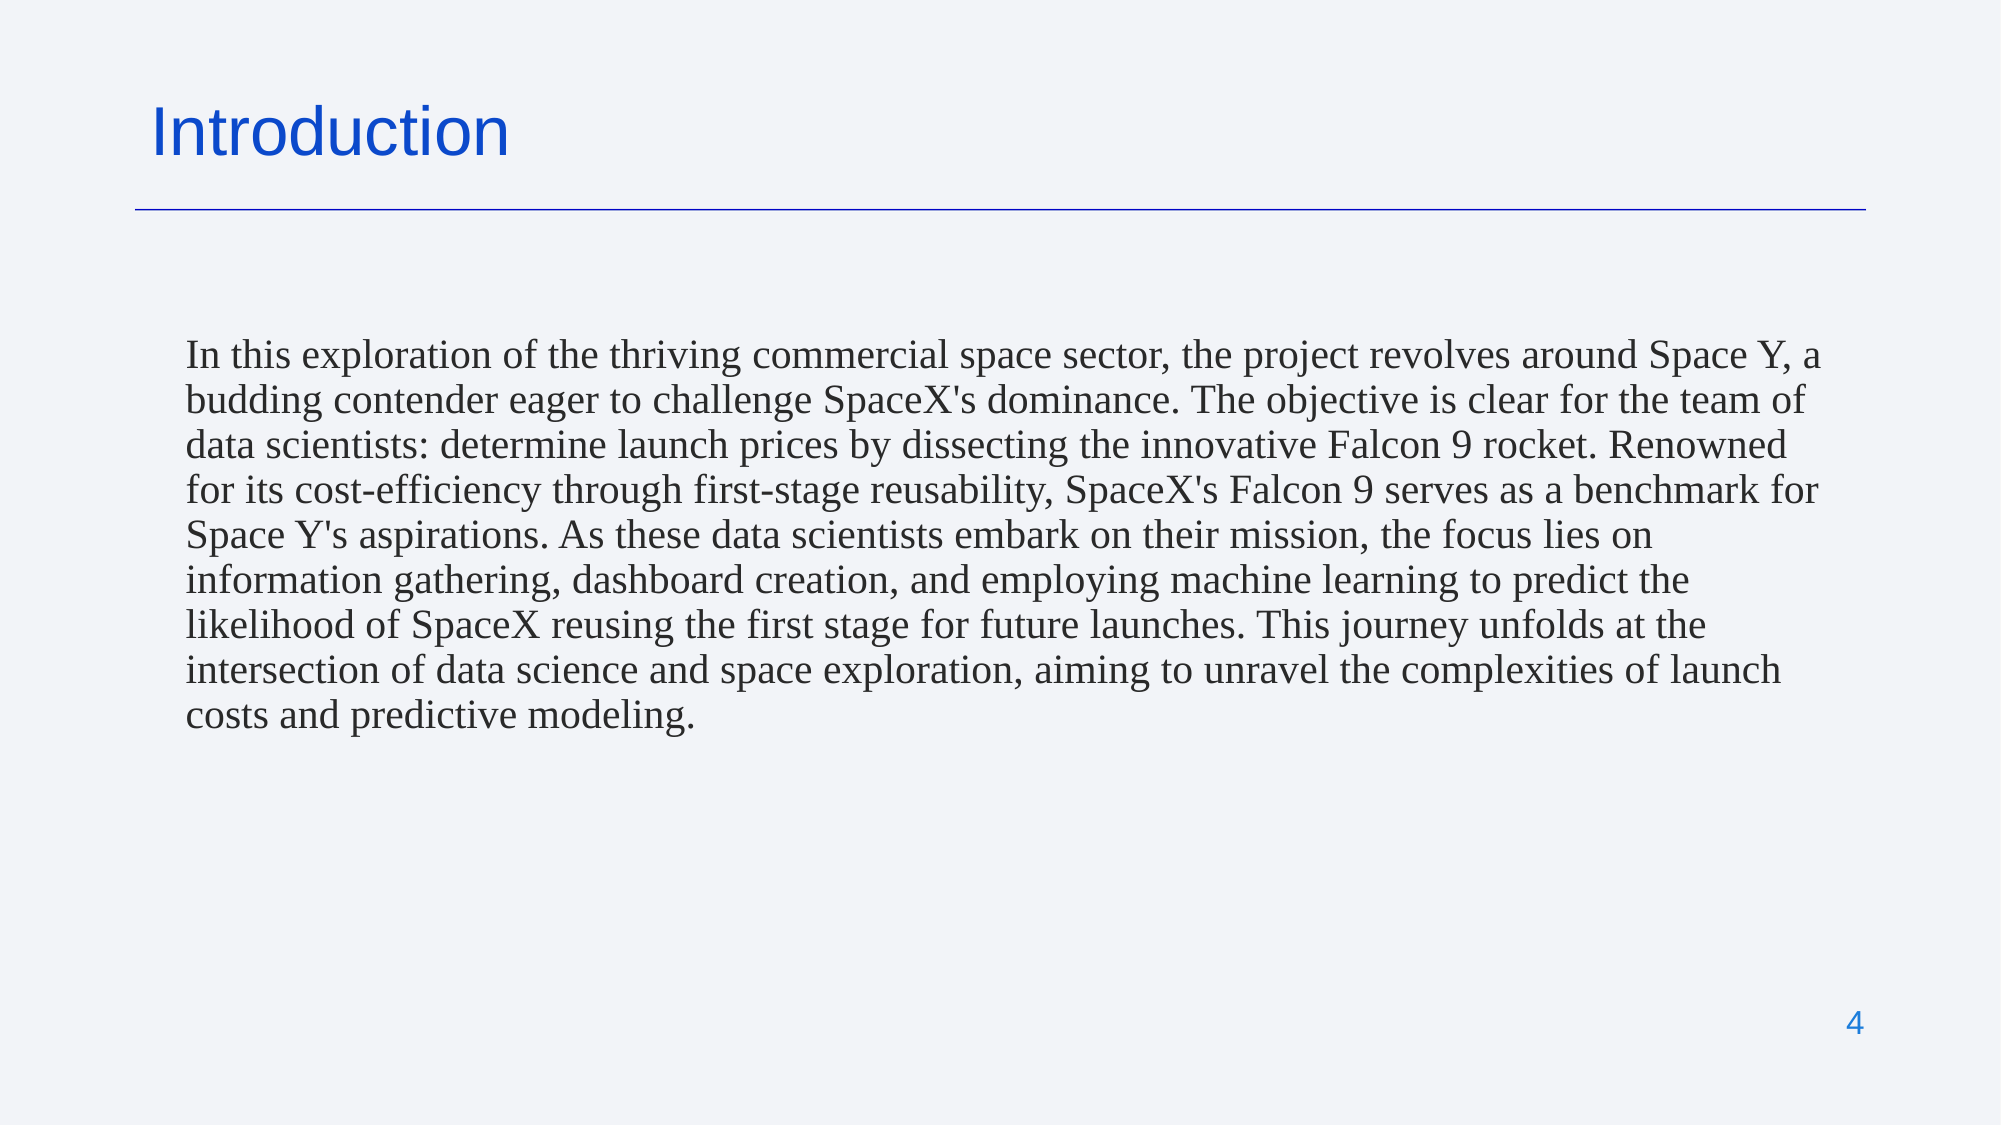

Introduction

In this exploration of the thriving commercial space sector, the project revolves around Space Y, a budding contender eager to challenge SpaceX's dominance. The objective is clear for the team of data scientists: determine launch prices by dissecting the innovative Falcon 9 rocket. Renowned for its cost-efficiency through first-stage reusability, SpaceX's Falcon 9 serves as a benchmark for Space Y's aspirations. As these data scientists embark on their mission, the focus lies on information gathering, dashboard creation, and employing machine learning to predict the likelihood of SpaceX reusing the first stage for future launches. This journey unfolds at the intersection of data science and space exploration, aiming to unravel the complexities of launch costs and predictive modeling.

4